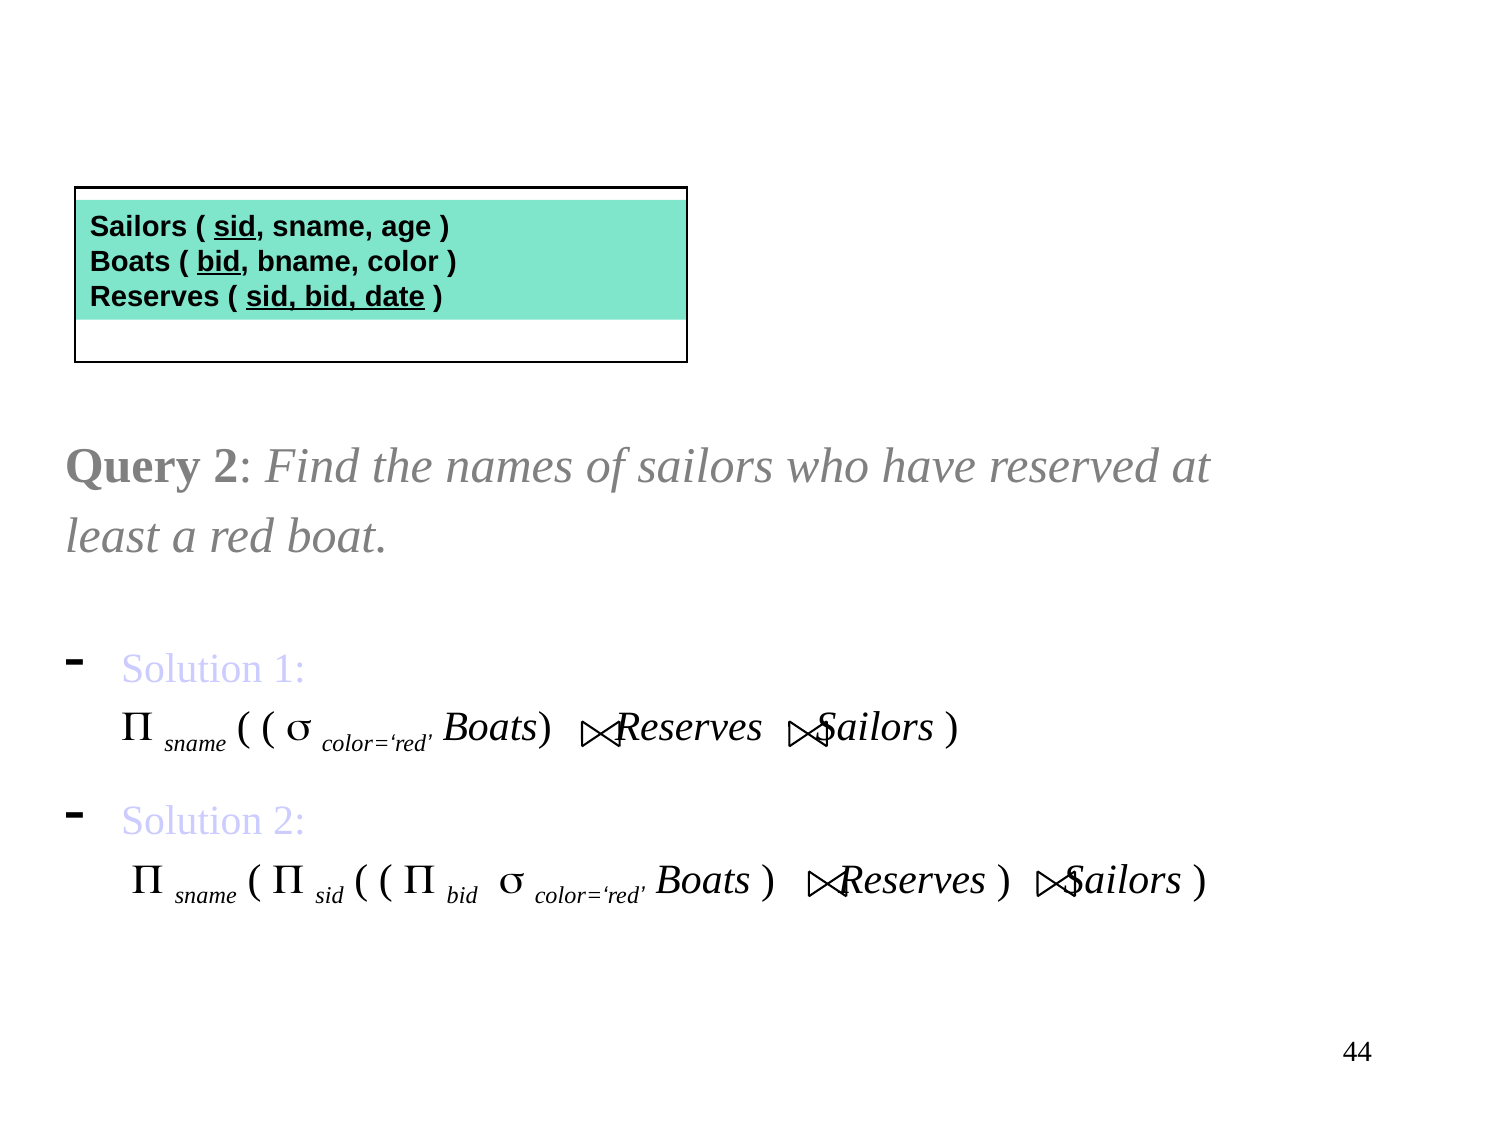

Sailors ( sid, sname, age )
Boats ( bid, bname, color )
Reserves ( sid, bid, date )
Query 2: Find the names of sailors who have reserved at
least a red boat.

Solution 1:
	Π sname ( ( σ color=‘red’ Boats)      Reserves     Sailors )

Solution 2:
	 Π sname ( Π sid ( ( Π bid  σ color=‘red’ Boats )      Reserves )     Sailors )

44